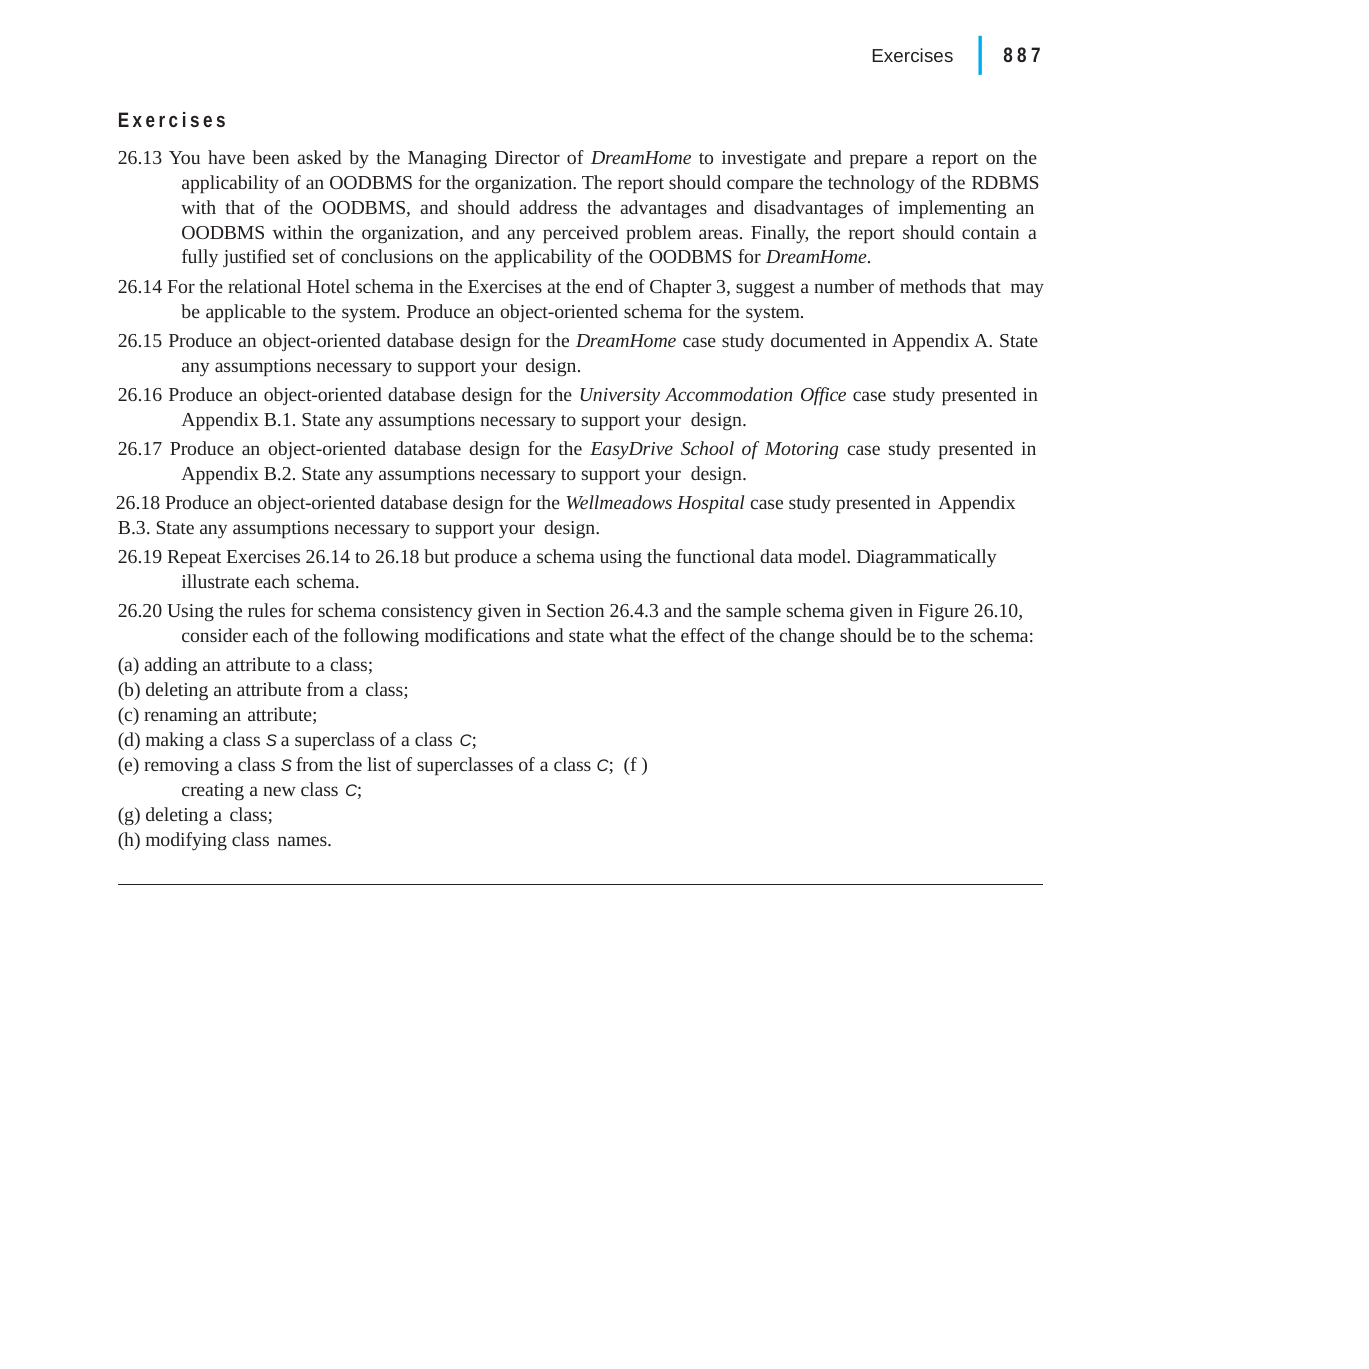

|
Exercises	887
Exercises
26.13 You have been asked by the Managing Director of DreamHome to investigate and prepare a report on the  applicability of an OODBMS for the organization. The report should compare the technology of the RDBMS  with that of the OODBMS, and should address the advantages and disadvantages of implementing an  OODBMS within the organization, and any perceived problem areas. Finally, the report should contain a  fully justified set of conclusions on the applicability of the OODBMS for DreamHome.
26.14 For the relational Hotel schema in the Exercises at the end of Chapter 3, suggest a number of methods that  may be applicable to the system. Produce an object-oriented schema for the system.
26.15 Produce an object-oriented database design for the DreamHome case study documented in Appendix A. State  any assumptions necessary to support your design.
26.16 Produce an object-oriented database design for the University Accommodation Office case study presented in  Appendix B.1. State any assumptions necessary to support your design.
26.17 Produce an object-oriented database design for the EasyDrive School of Motoring case study presented in  Appendix B.2. State any assumptions necessary to support your design.
26.18 Produce an object-oriented database design for the Wellmeadows Hospital case study presented in Appendix
B.3. State any assumptions necessary to support your design.
26.19 Repeat Exercises 26.14 to 26.18 but produce a schema using the functional data model. Diagrammatically  illustrate each schema.
26.20 Using the rules for schema consistency given in Section 26.4.3 and the sample schema given in Figure 26.10,  consider each of the following modifications and state what the effect of the change should be to the schema:
(a) adding an attribute to a class;
(b) deleting an attribute from a class;
(c) renaming an attribute;
(d) making a class S a superclass of a class C;
(e) removing a class S from the list of superclasses of a class C;  (f ) creating a new class C;
(g) deleting a class;
(h) modifying class names.